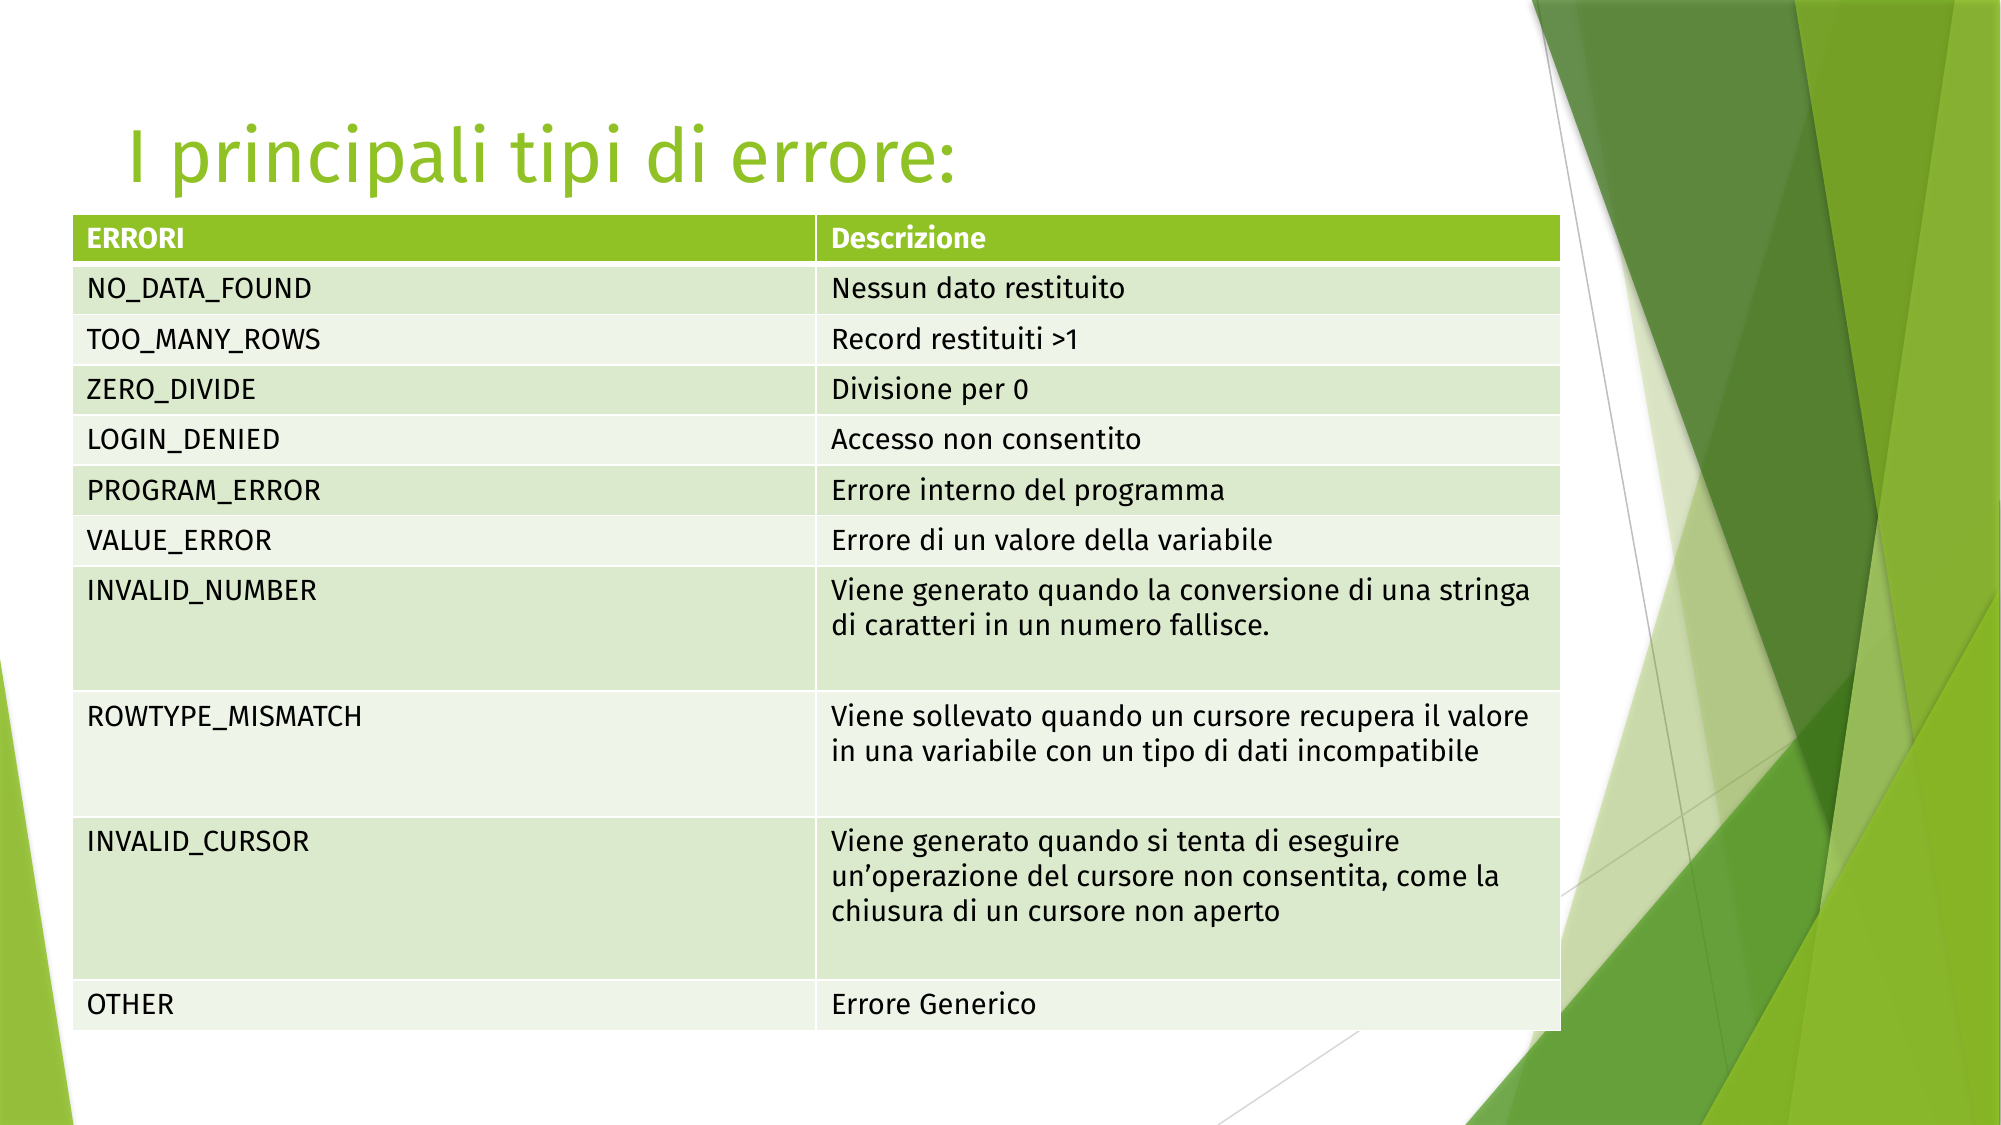

# I principali tipi di errore:
| ERRORI | Descrizione |
| --- | --- |
| NO\_DATA\_FOUND | Nessun dato restituito |
| TOO\_MANY\_ROWS | Record restituiti >1 |
| ZERO\_DIVIDE | Divisione per 0 |
| LOGIN\_DENIED | Accesso non consentito |
| PROGRAM\_ERROR | Errore interno del programma |
| VALUE\_ERROR | Errore di un valore della variabile |
| INVALID\_NUMBER | Viene generato quando la conversione di una stringa di caratteri in un numero fallisce. |
| ROWTYPE\_MISMATCH | Viene sollevato quando un cursore recupera il valore in una variabile con un tipo di dati incompatibile |
| INVALID\_CURSOR | Viene generato quando si tenta di eseguire un’operazione del cursore non consentita, come la chiusura di un cursore non aperto |
| OTHER | Errore Generico |